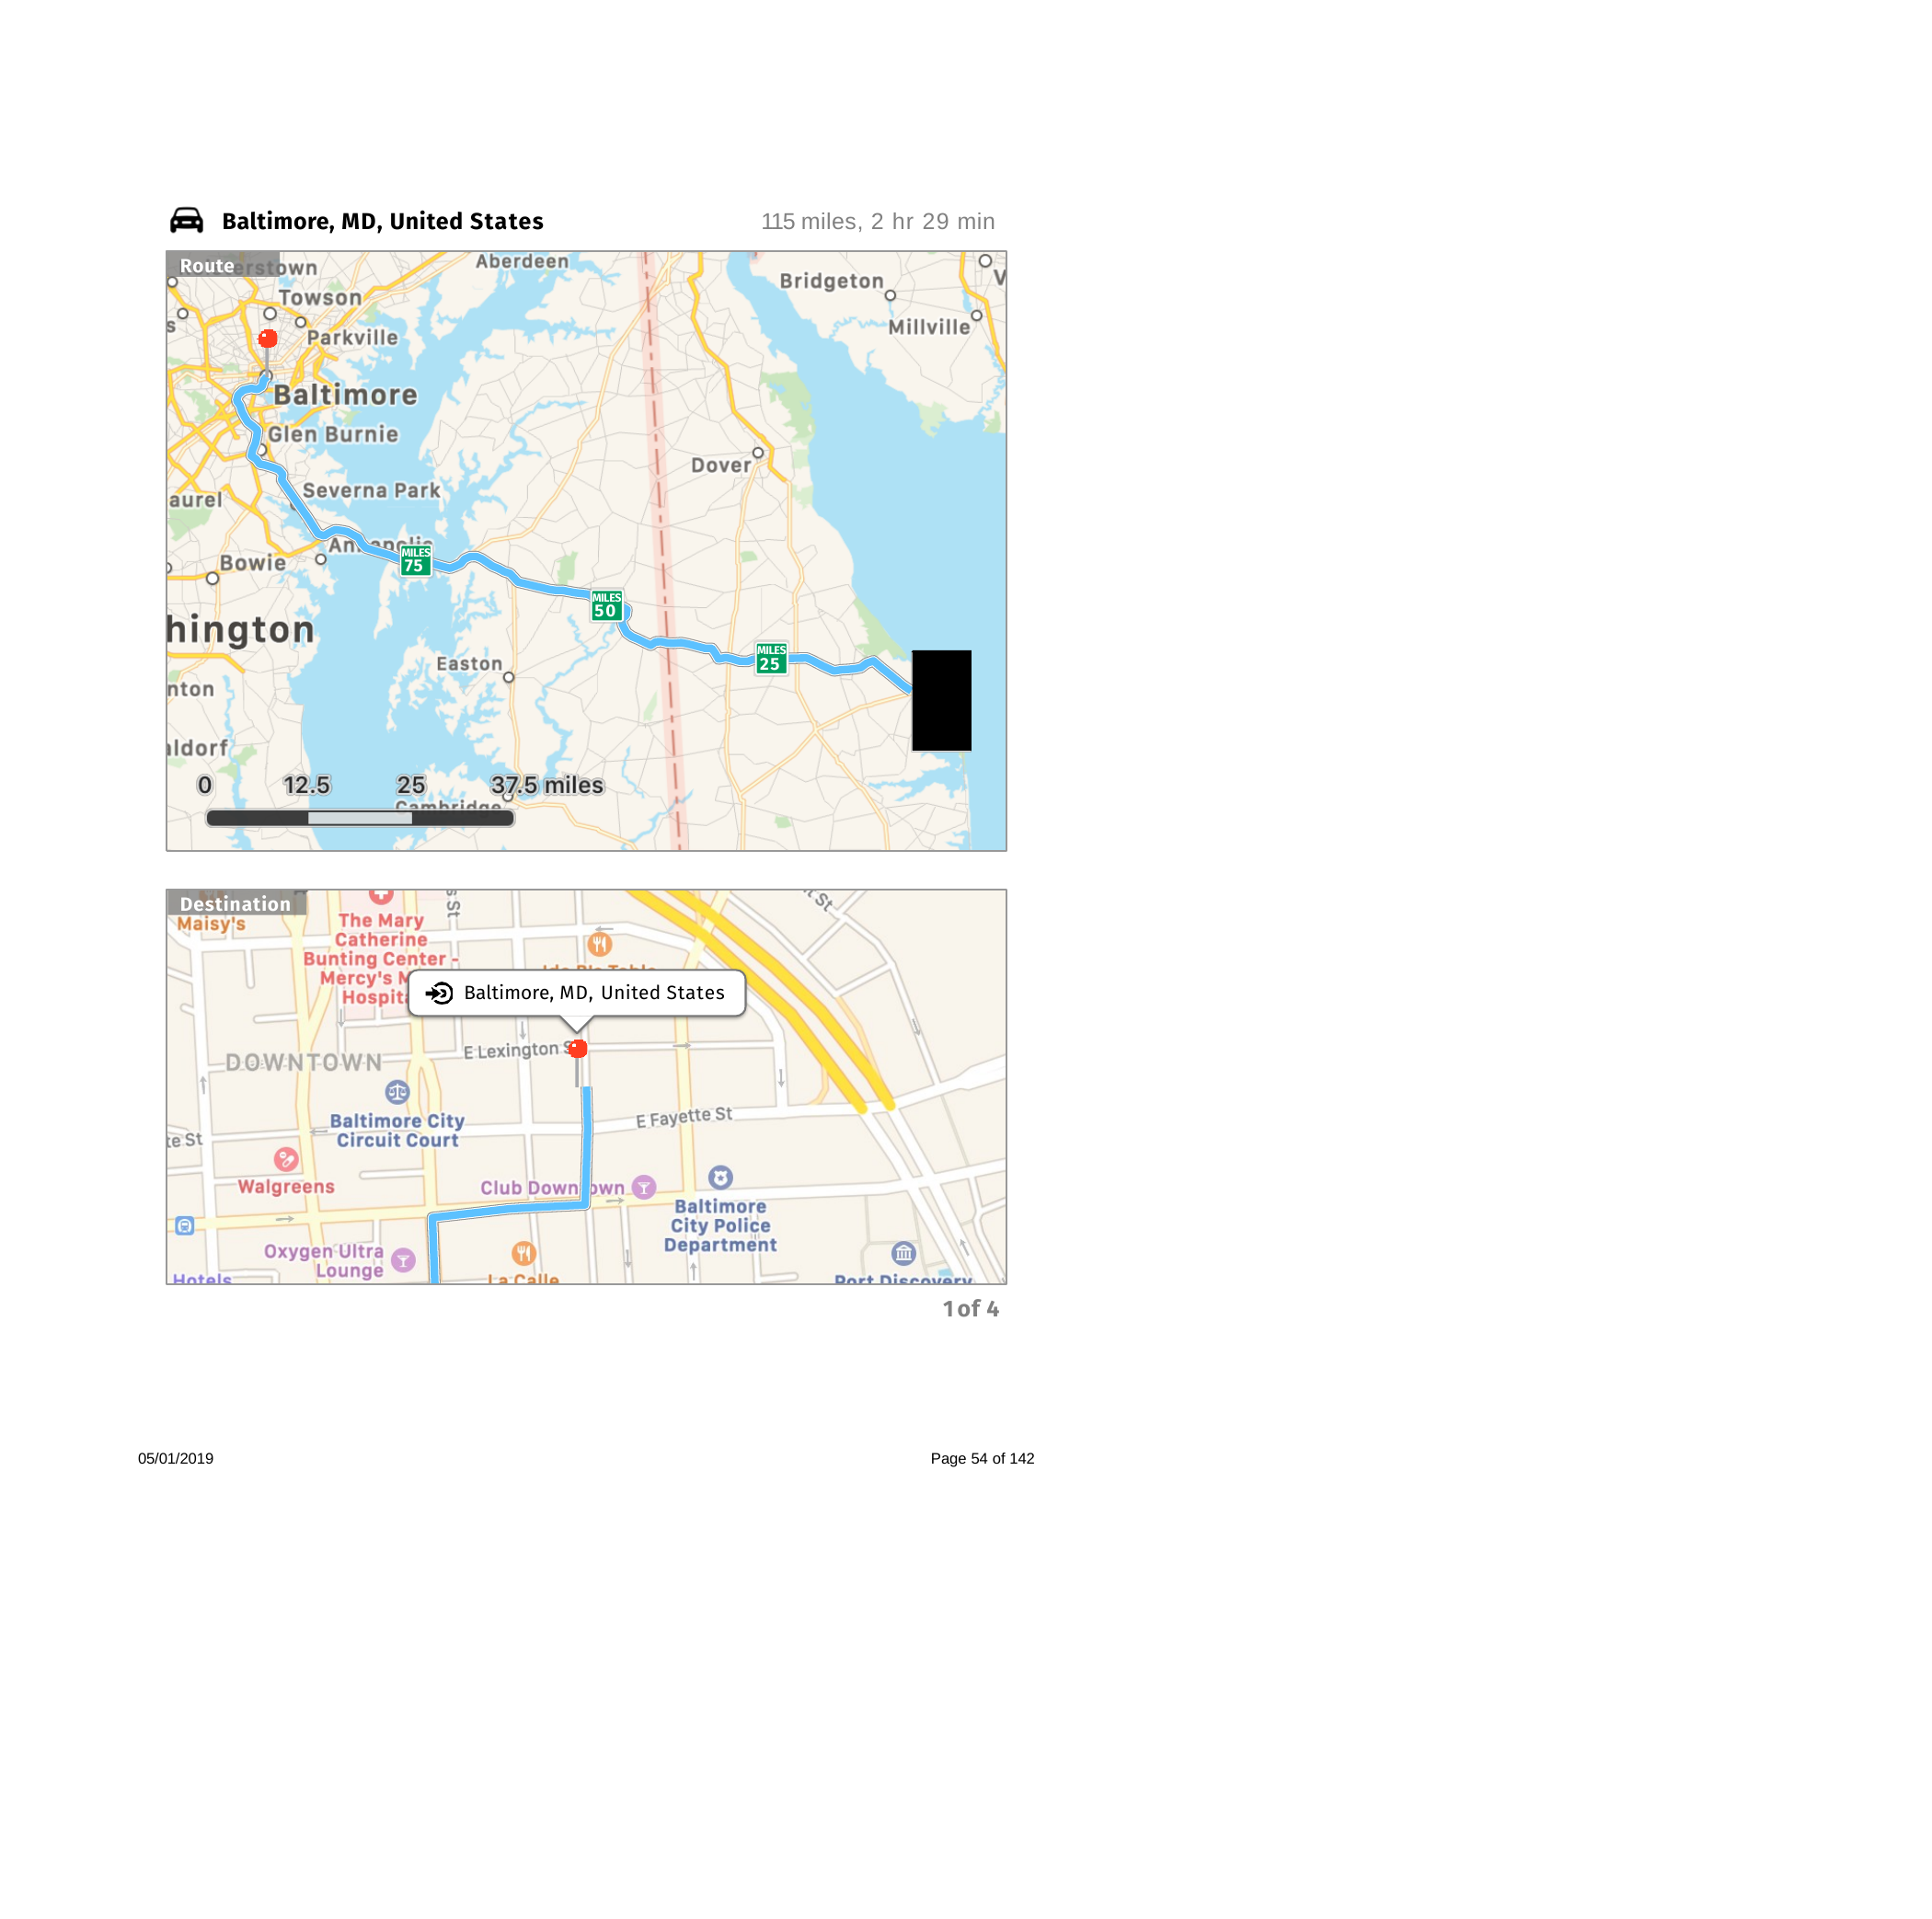

Baltimore, MD, United States
115 miles, 2 hr 29 min

Route

MILES
75

MILES
50

MILES

25

Destination

Baltimore, MD, United States

1 of 4
05/01/2019
Page 54 of 142